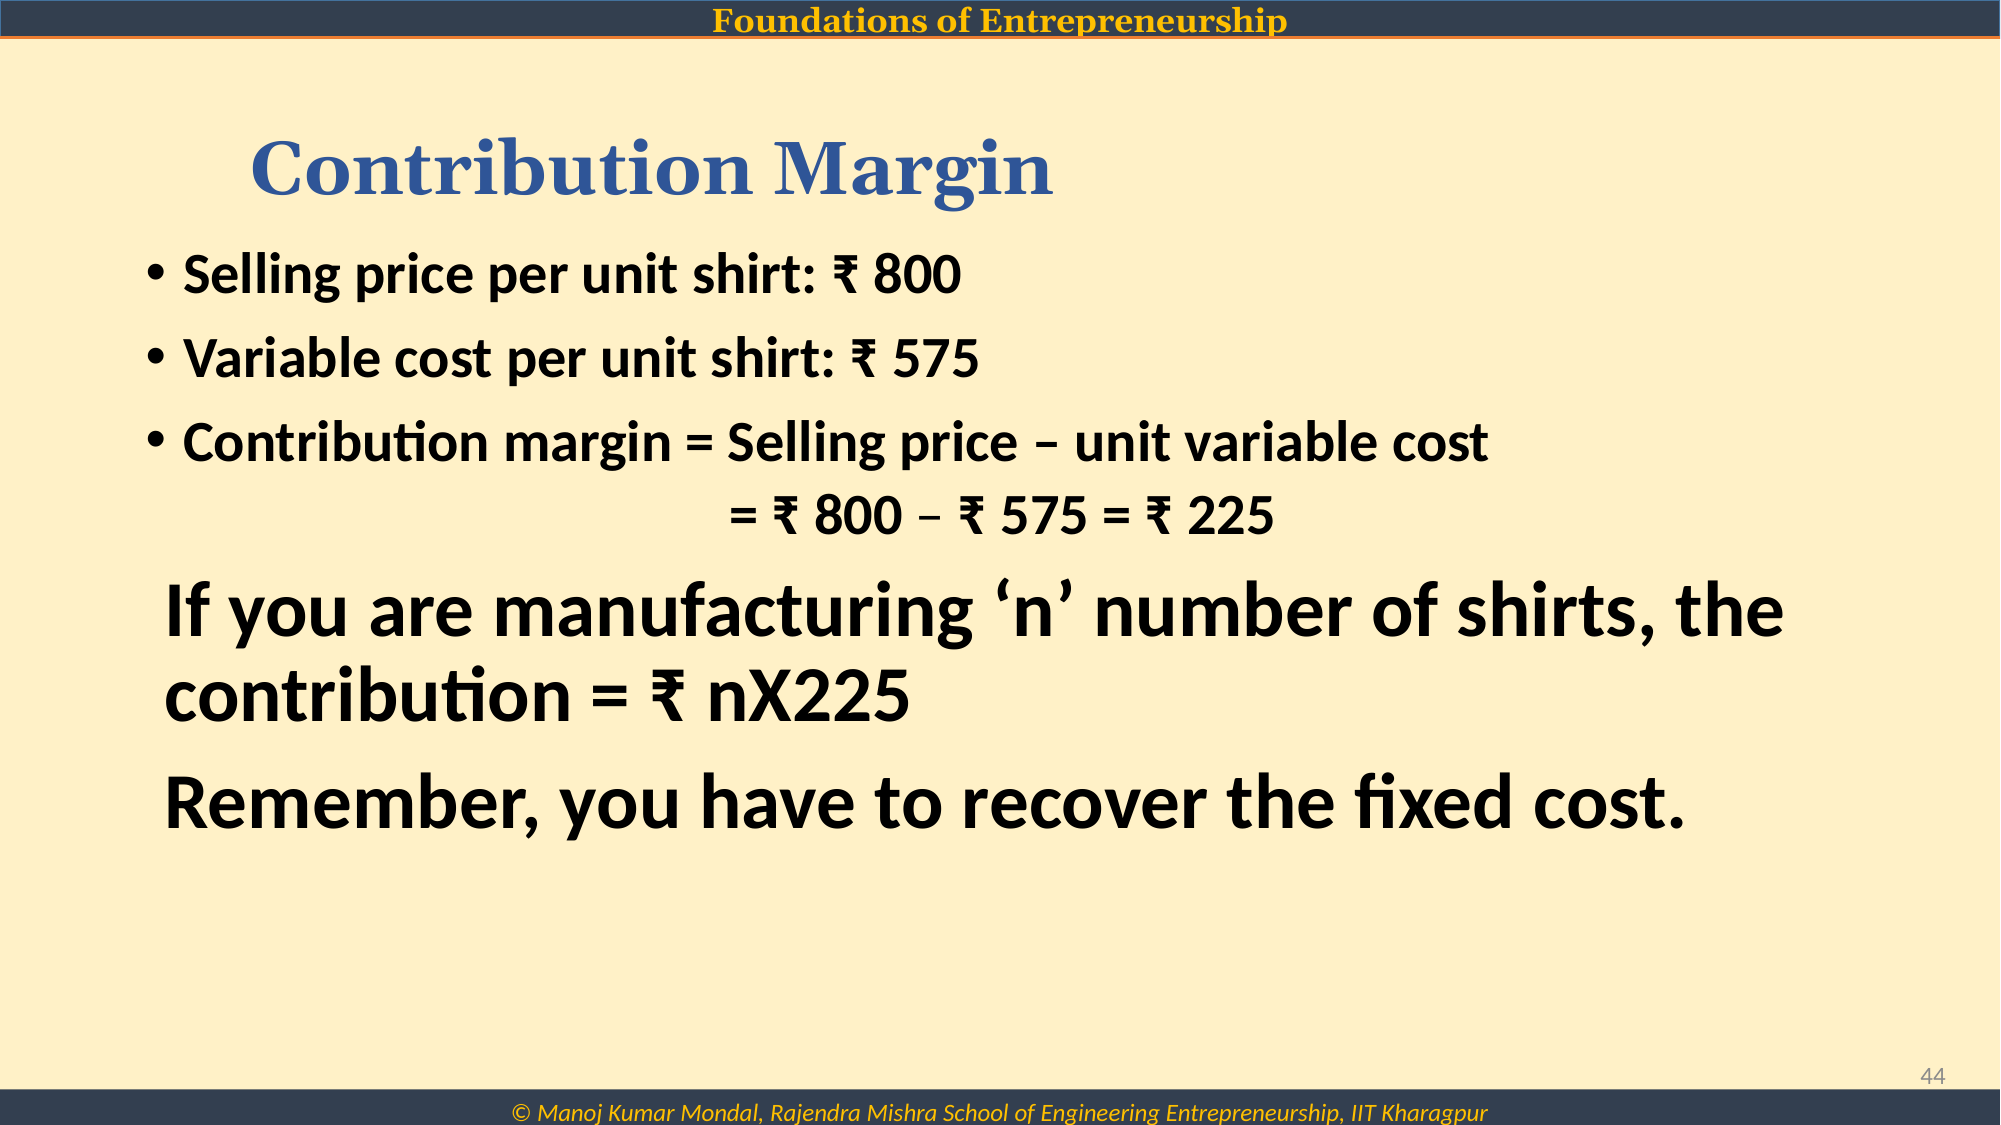

# Contribution Margin
Selling price per unit shirt: ₹ 800
Variable cost per unit shirt: ₹ 575
Contribution margin = Selling price – unit variable cost
   = ₹ 800 – ₹ 575 = ₹ 225
If you are manufacturing ‘n’ number of shirts, the contribution = ₹ nX225
Remember, you have to recover the fixed cost.

44